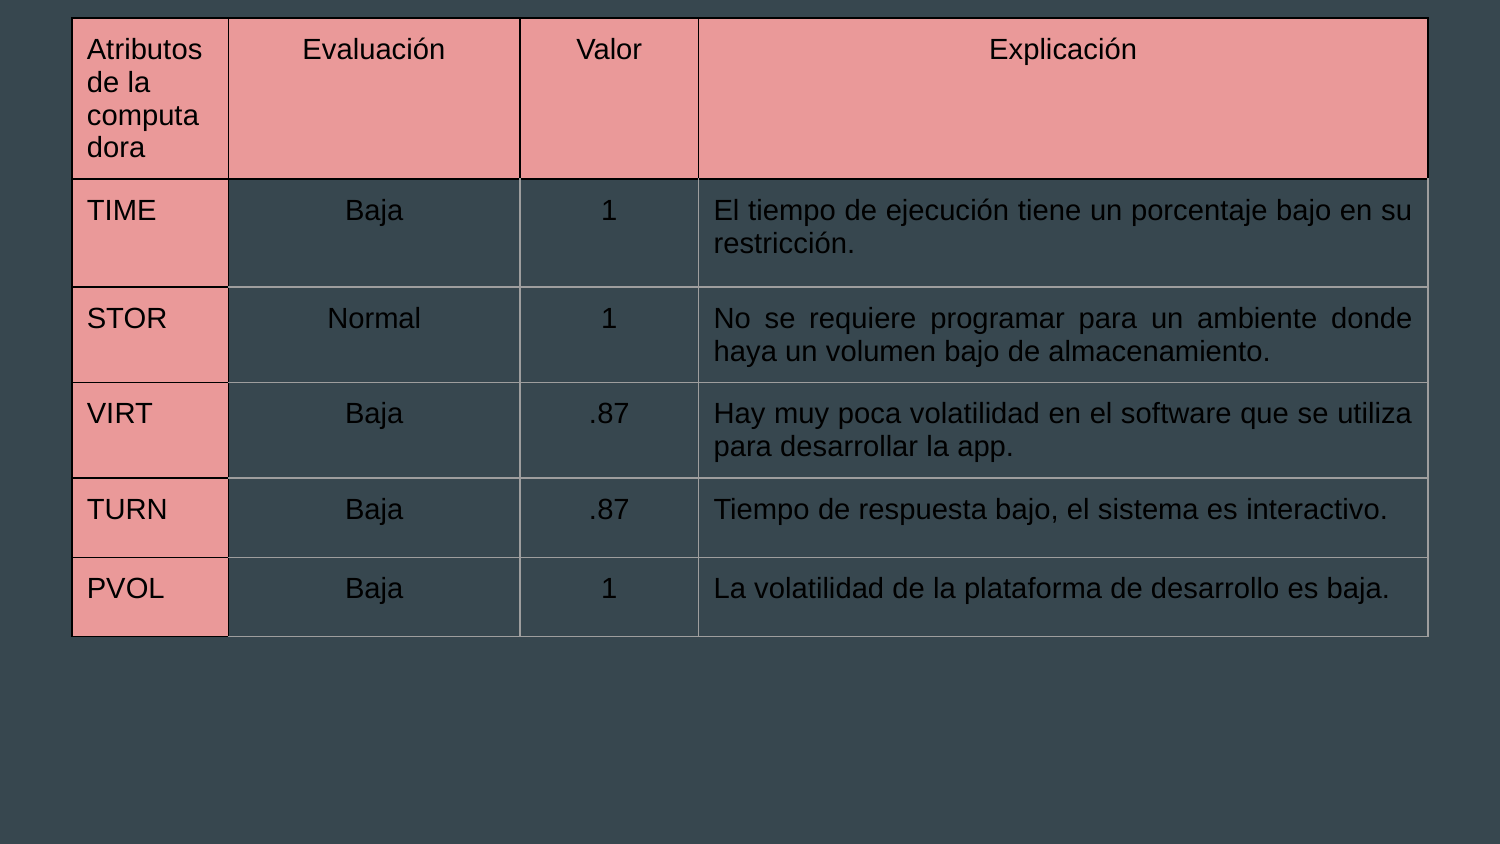

| Atributos de la computadora | Evaluación | Valor | Explicación |
| --- | --- | --- | --- |
| TIME | Baja | 1 | El tiempo de ejecución tiene un porcentaje bajo en su restricción. |
| STOR | Normal | 1 | No se requiere programar para un ambiente donde haya un volumen bajo de almacenamiento. |
| VIRT | Baja | .87 | Hay muy poca volatilidad en el software que se utiliza para desarrollar la app. |
| TURN | Baja | .87 | Tiempo de respuesta bajo, el sistema es interactivo. |
| PVOL | Baja | 1 | La volatilidad de la plataforma de desarrollo es baja. |